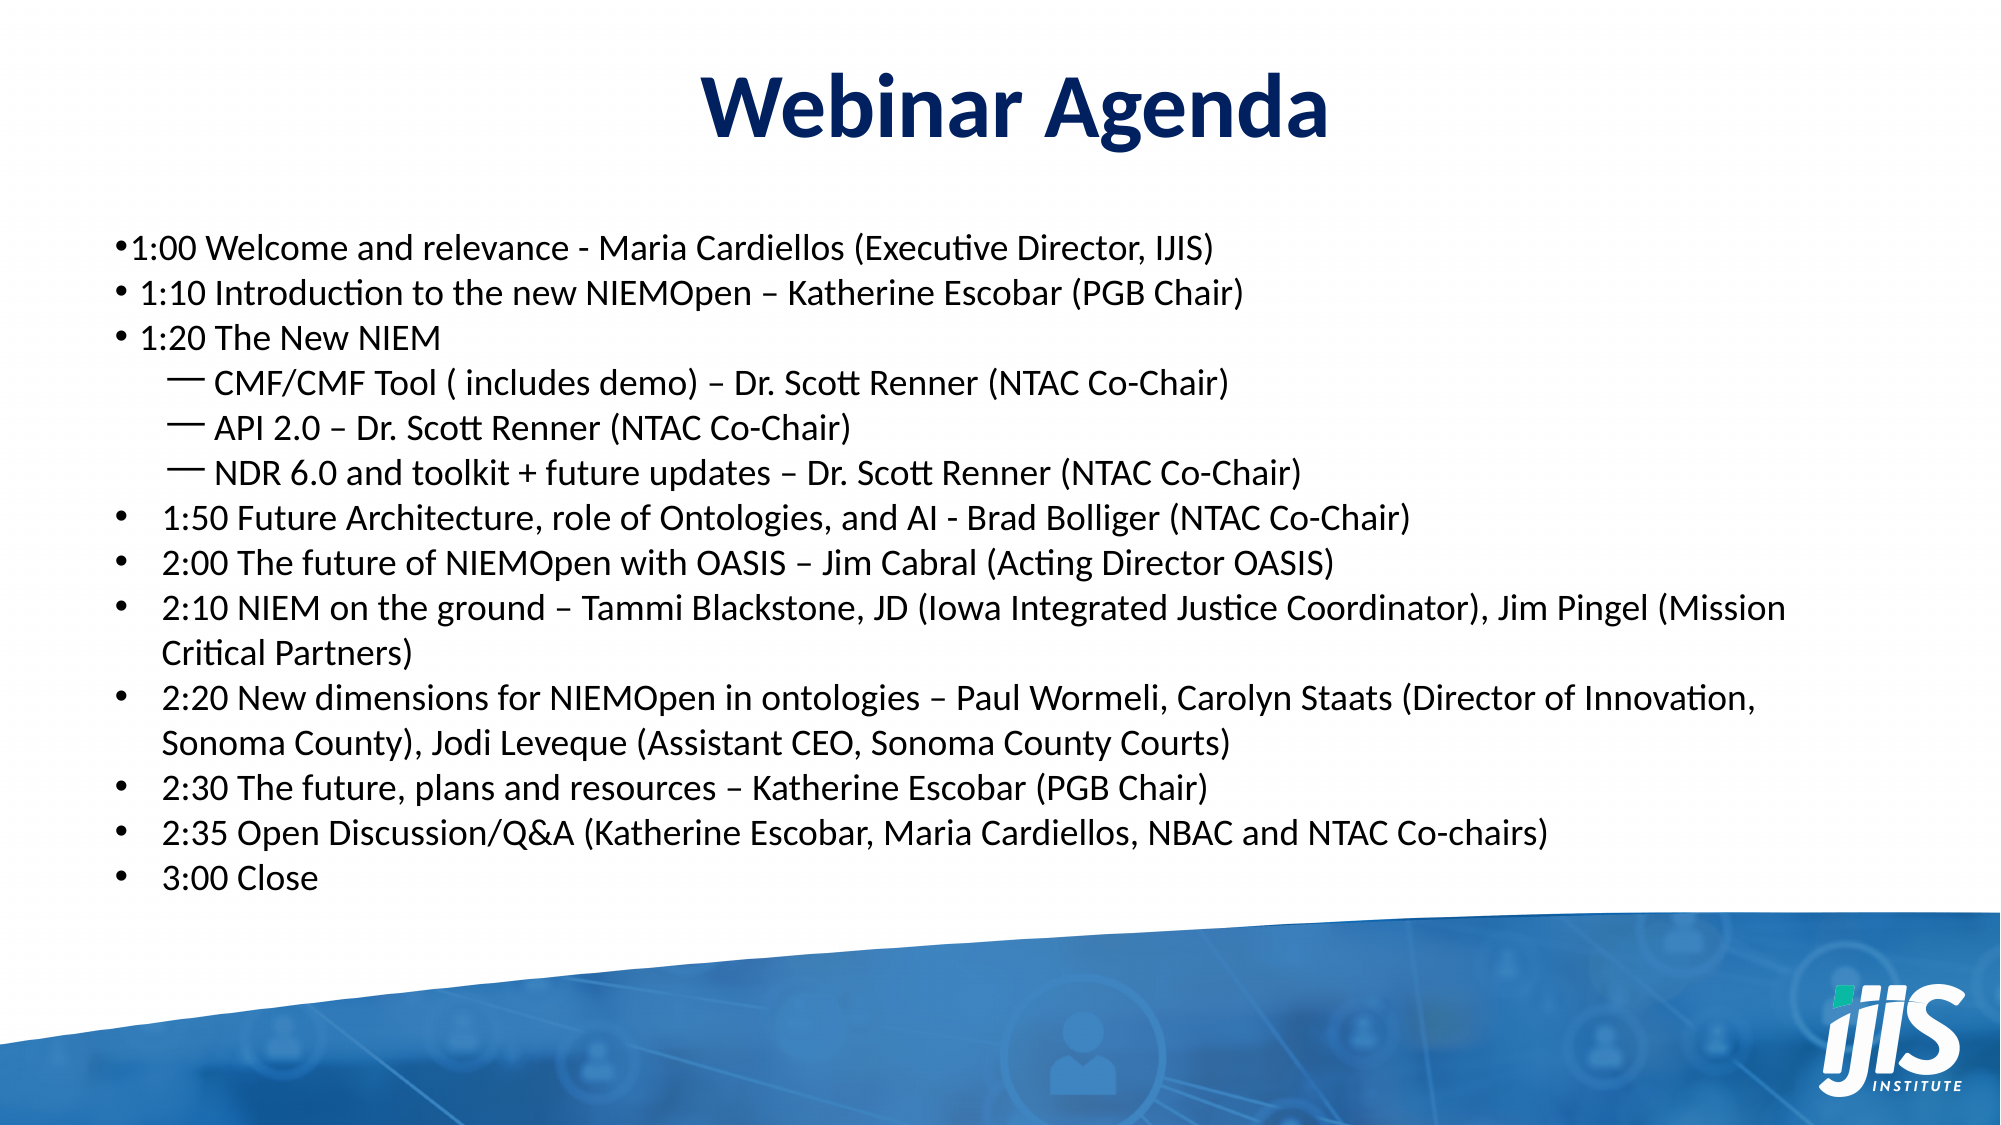

# Webinar Agenda
1:00 Welcome and relevance - Maria Cardiellos (Executive Director, IJIS)
1:10 Introduction to the new NIEMOpen – Katherine Escobar (PGB Chair)
1:20 The New NIEM
CMF/CMF Tool ( includes demo) – Dr. Scott Renner (NTAC Co-Chair)
API 2.0 – Dr. Scott Renner (NTAC Co-Chair)
NDR 6.0 and toolkit + future updates – Dr. Scott Renner (NTAC Co-Chair)
1:50 Future Architecture, role of Ontologies, and AI - Brad Bolliger (NTAC Co-Chair)
2:00 The future of NIEMOpen with OASIS – Jim Cabral (Acting Director OASIS)
2:10 NIEM on the ground – Tammi Blackstone, JD (Iowa Integrated Justice Coordinator), Jim Pingel (Mission Critical Partners)
2:20 New dimensions for NIEMOpen in ontologies – Paul Wormeli, Carolyn Staats (Director of Innovation, Sonoma County), Jodi Leveque (Assistant CEO, Sonoma County Courts)
2:30 The future, plans and resources – Katherine Escobar (PGB Chair)
2:35 Open Discussion/Q&A (Katherine Escobar, Maria Cardiellos, NBAC and NTAC Co-chairs)
3:00 Close